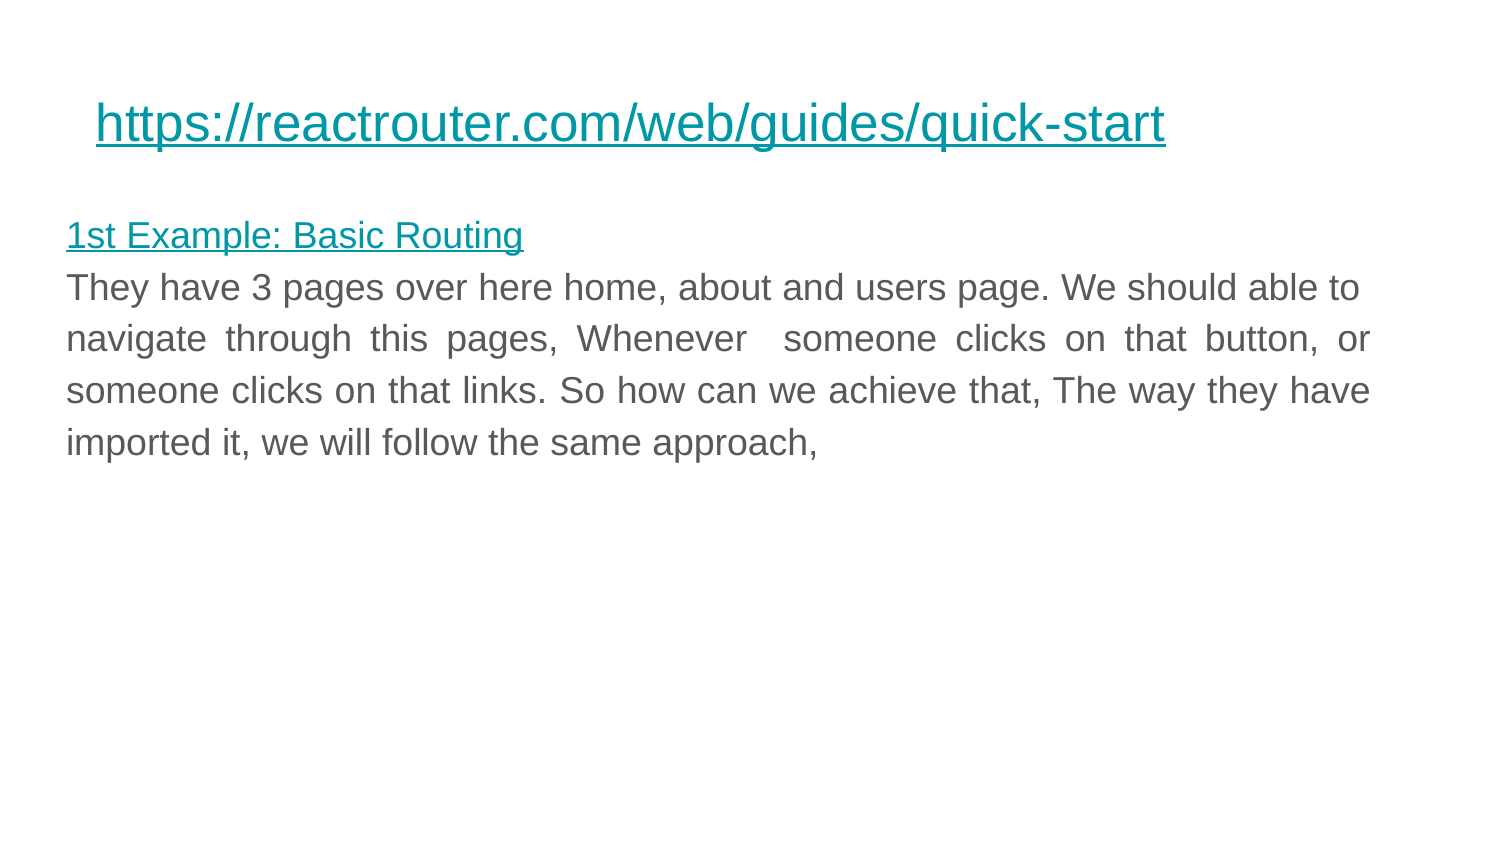

# https://reactrouter.com/web/guides/quick-start

1st Example: Basic Routing
They have 3 pages over here home, about and users page. We should able to  navigate through this pages, Whenever  someone clicks on that button, or someone clicks on that links. So how can we achieve that, The way they have imported it, we will follow the same approach,